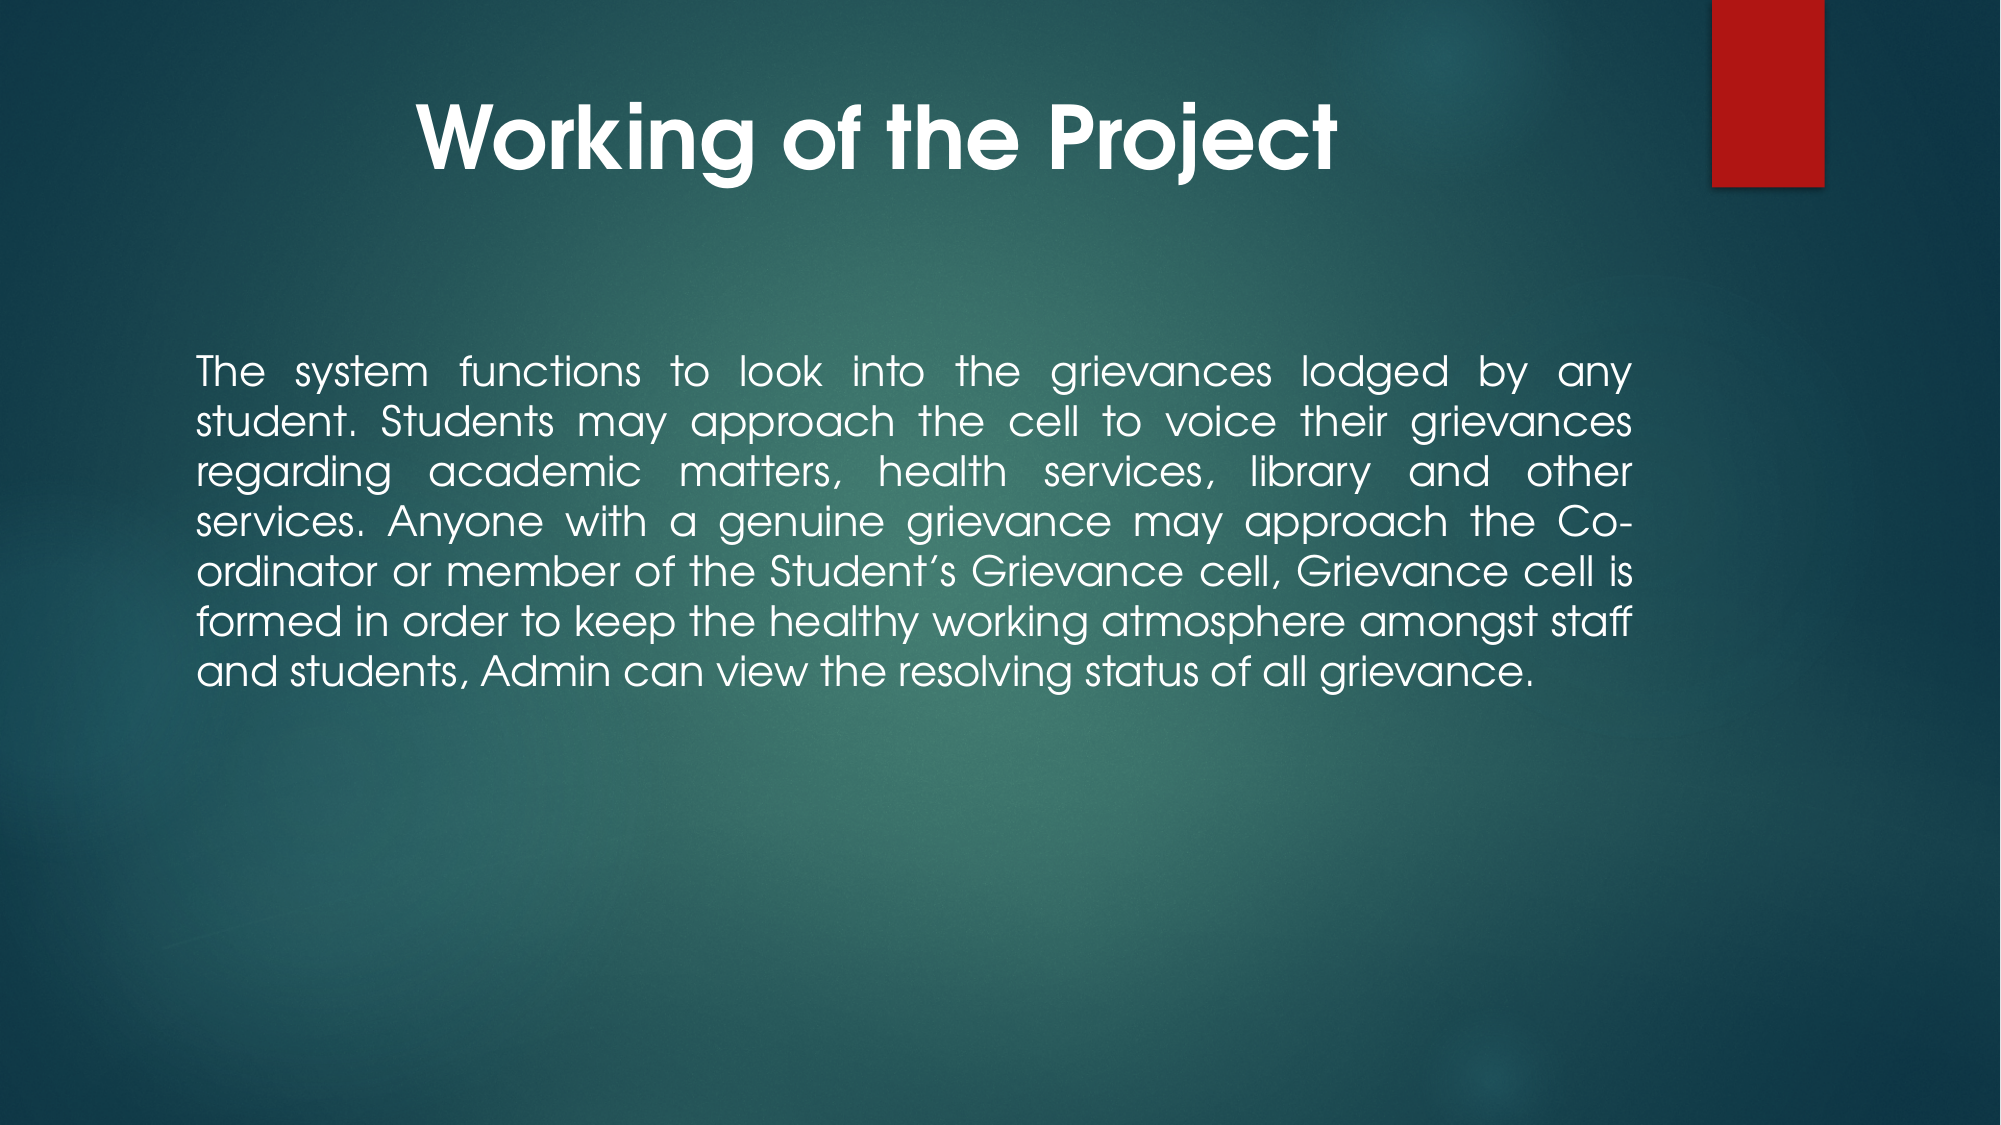

# Working of the Project
The system functions to look into the grievances lodged by any student. Students may approach the cell to voice their grievances regarding academic matters, health services, library and other services. Anyone with a genuine grievance may approach the Co-ordinator or member of the Student’s Grievance cell, Grievance cell is formed in order to keep the healthy working atmosphere amongst staff and students, Admin can view the resolving status of all grievance.